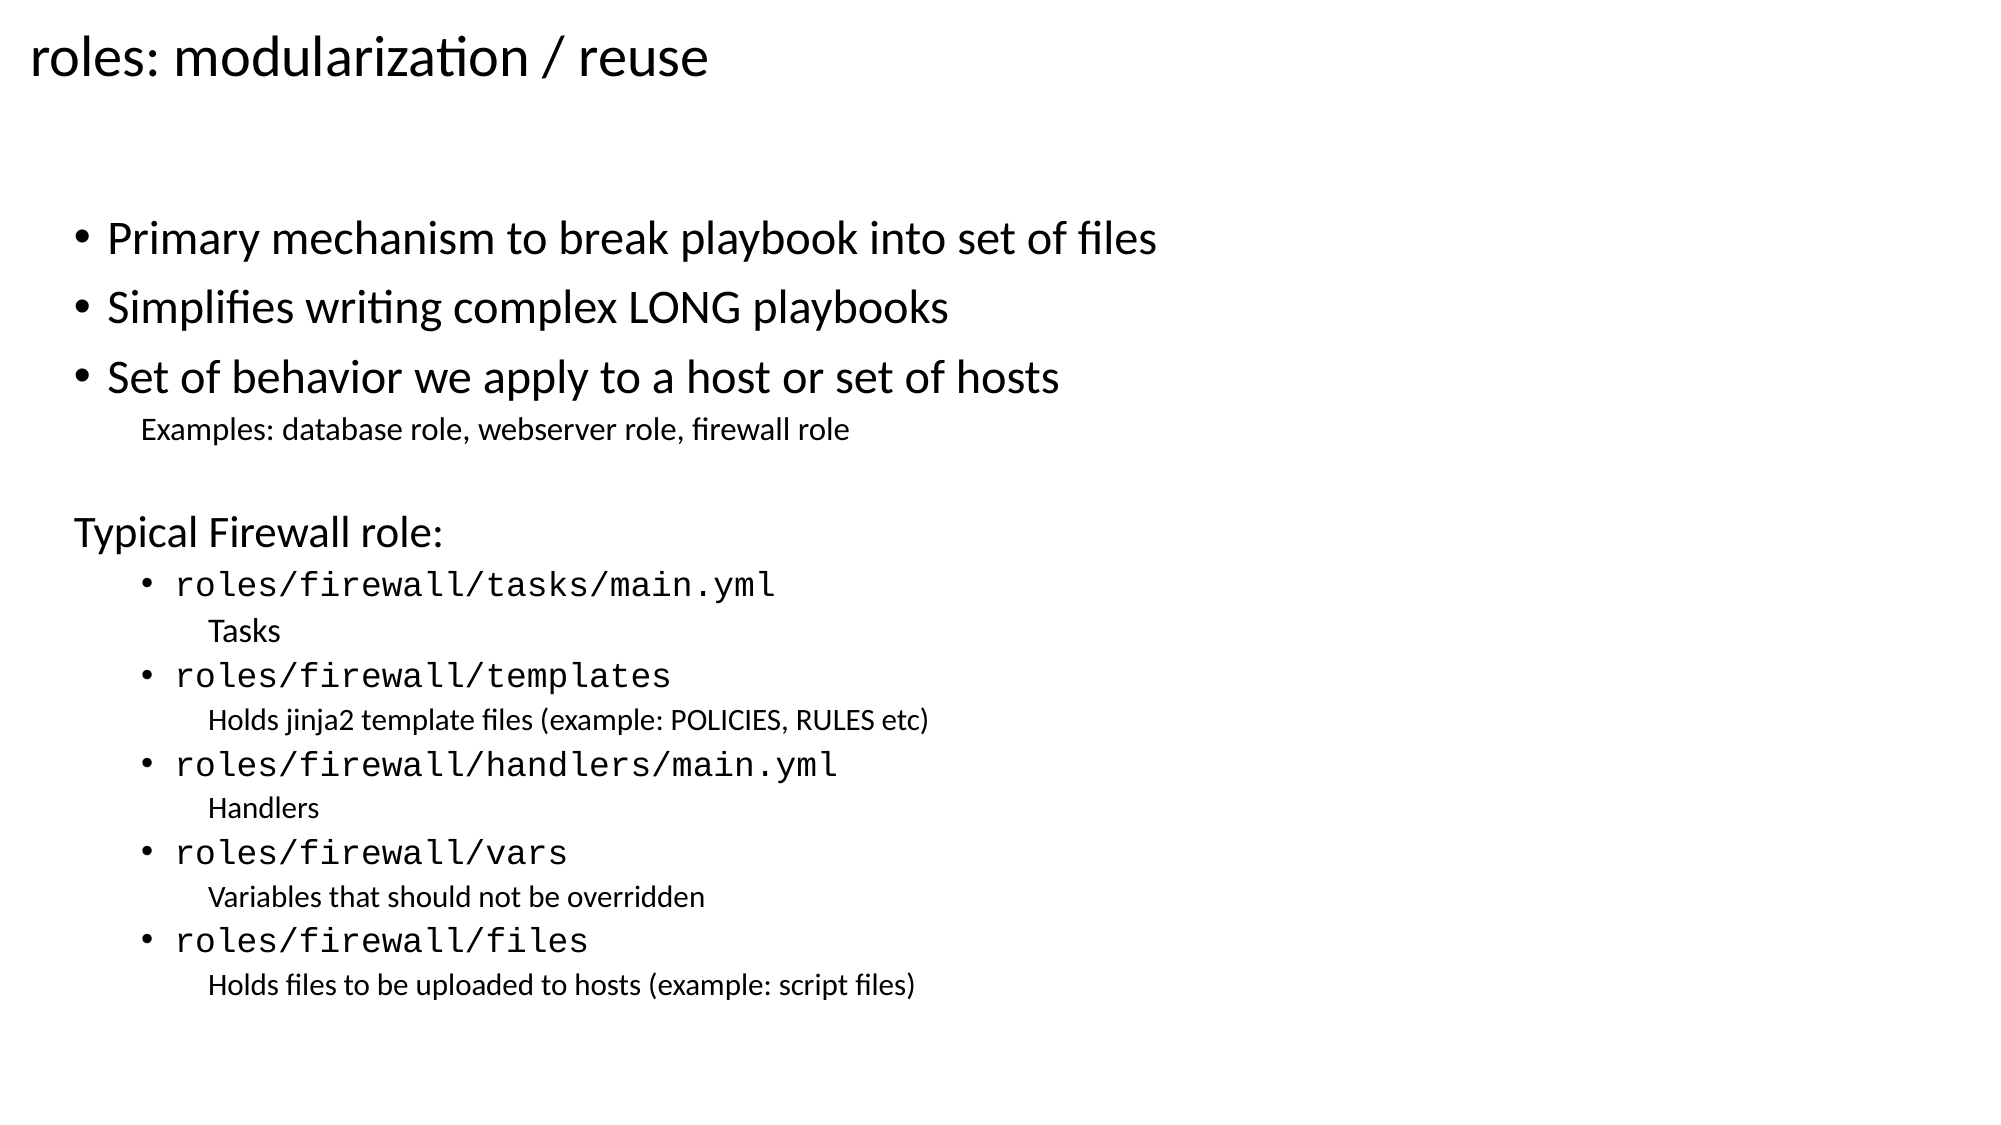

# roles: modularization / reuse
Primary mechanism to break playbook into set of files
Simplifies writing complex LONG playbooks
Set of behavior we apply to a host or set of hosts
Examples: database role, webserver role, firewall role

Typical Firewall role:
roles/firewall/tasks/main.yml
Tasks
roles/firewall/templates
Holds jinja2 template files (example: POLICIES, RULES etc)
roles/firewall/handlers/main.yml
Handlers
roles/firewall/vars
Variables that should not be overridden
roles/firewall/files
Holds files to be uploaded to hosts (example: script files)